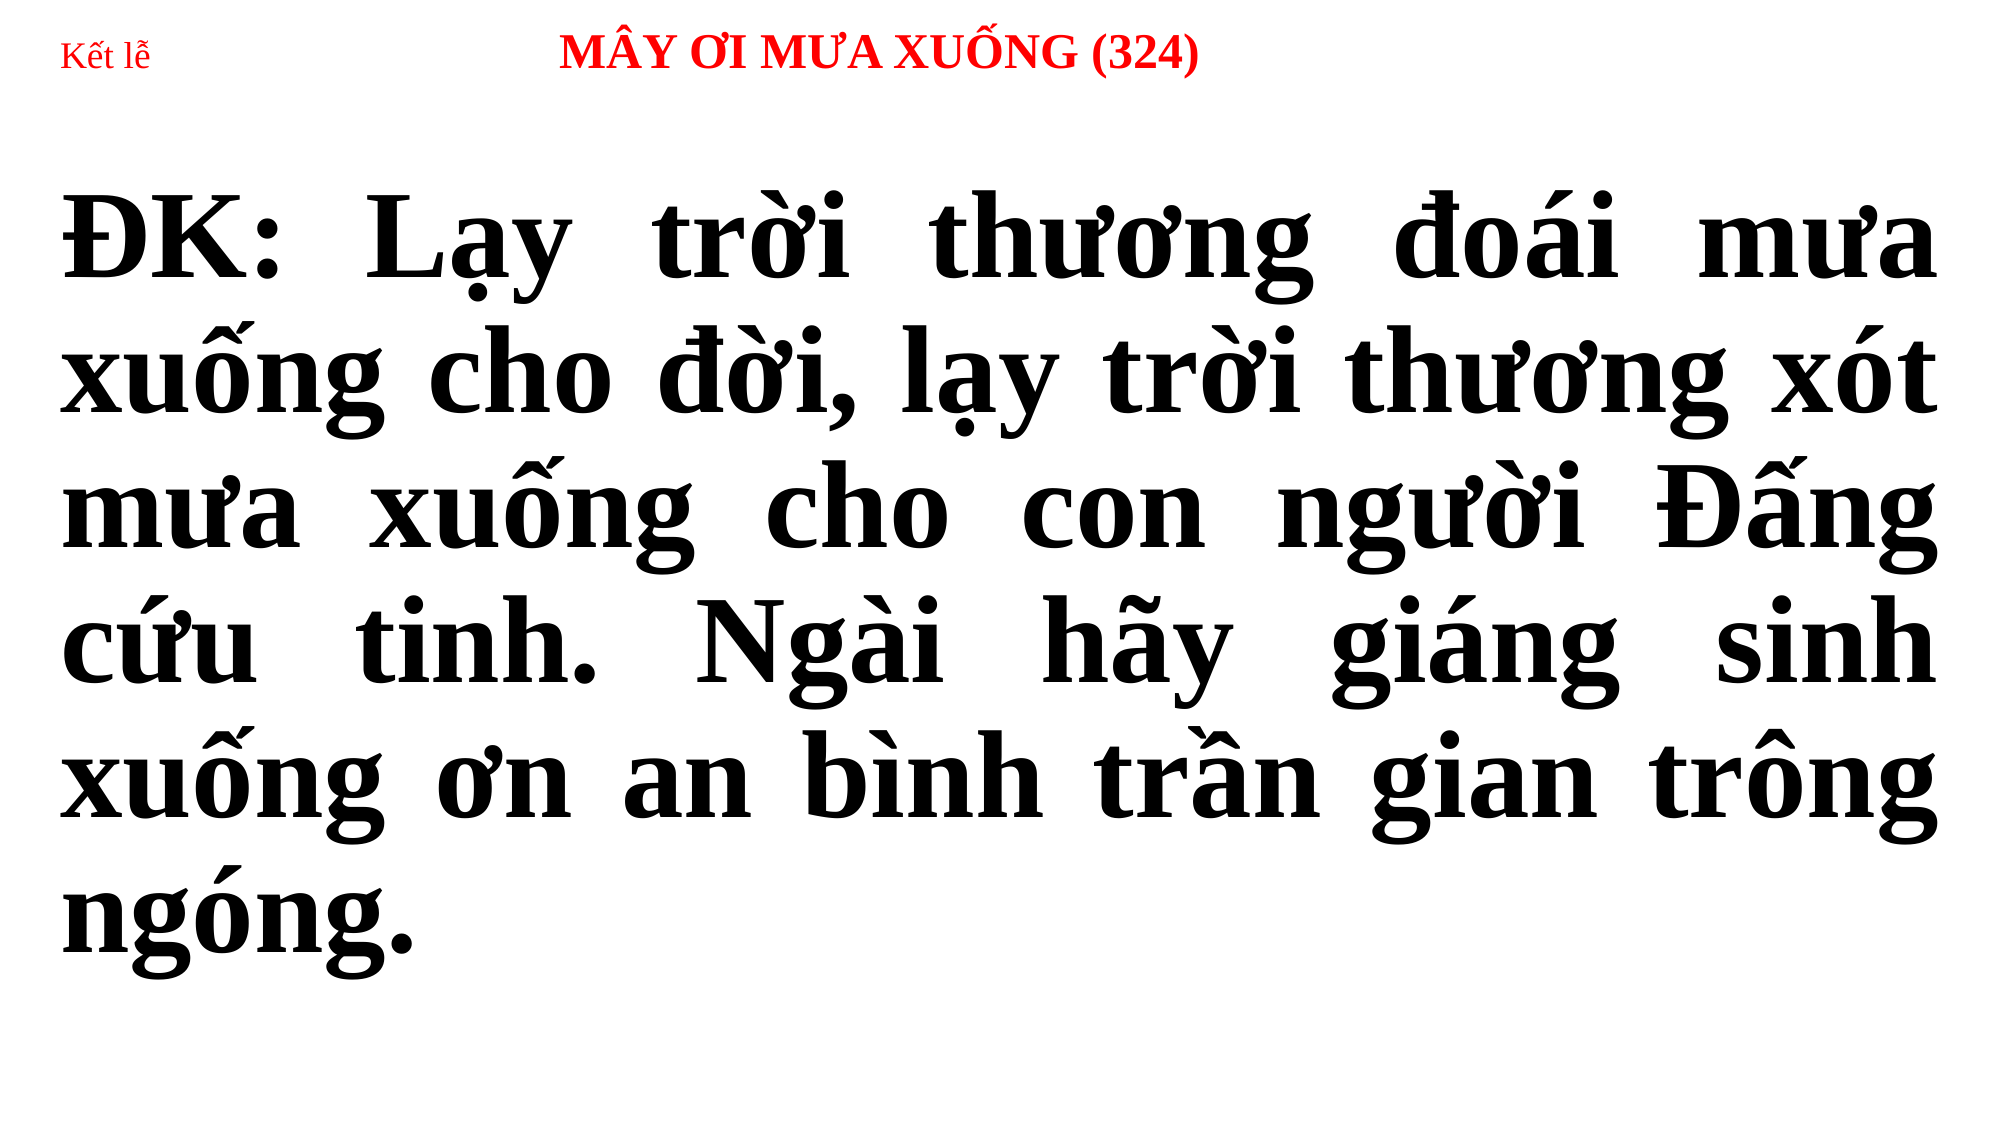

# Kết lễ                                           MÂY ƠI MƯA XUỐNG (324)
ĐK: Lạy trời thương đoái mưa xuống cho đời, lạy trời thương xót mưa xuống cho con người Đấng cứu tinh. Ngài hãy giáng sinh xuống ơn an bình trần gian trông ngóng.